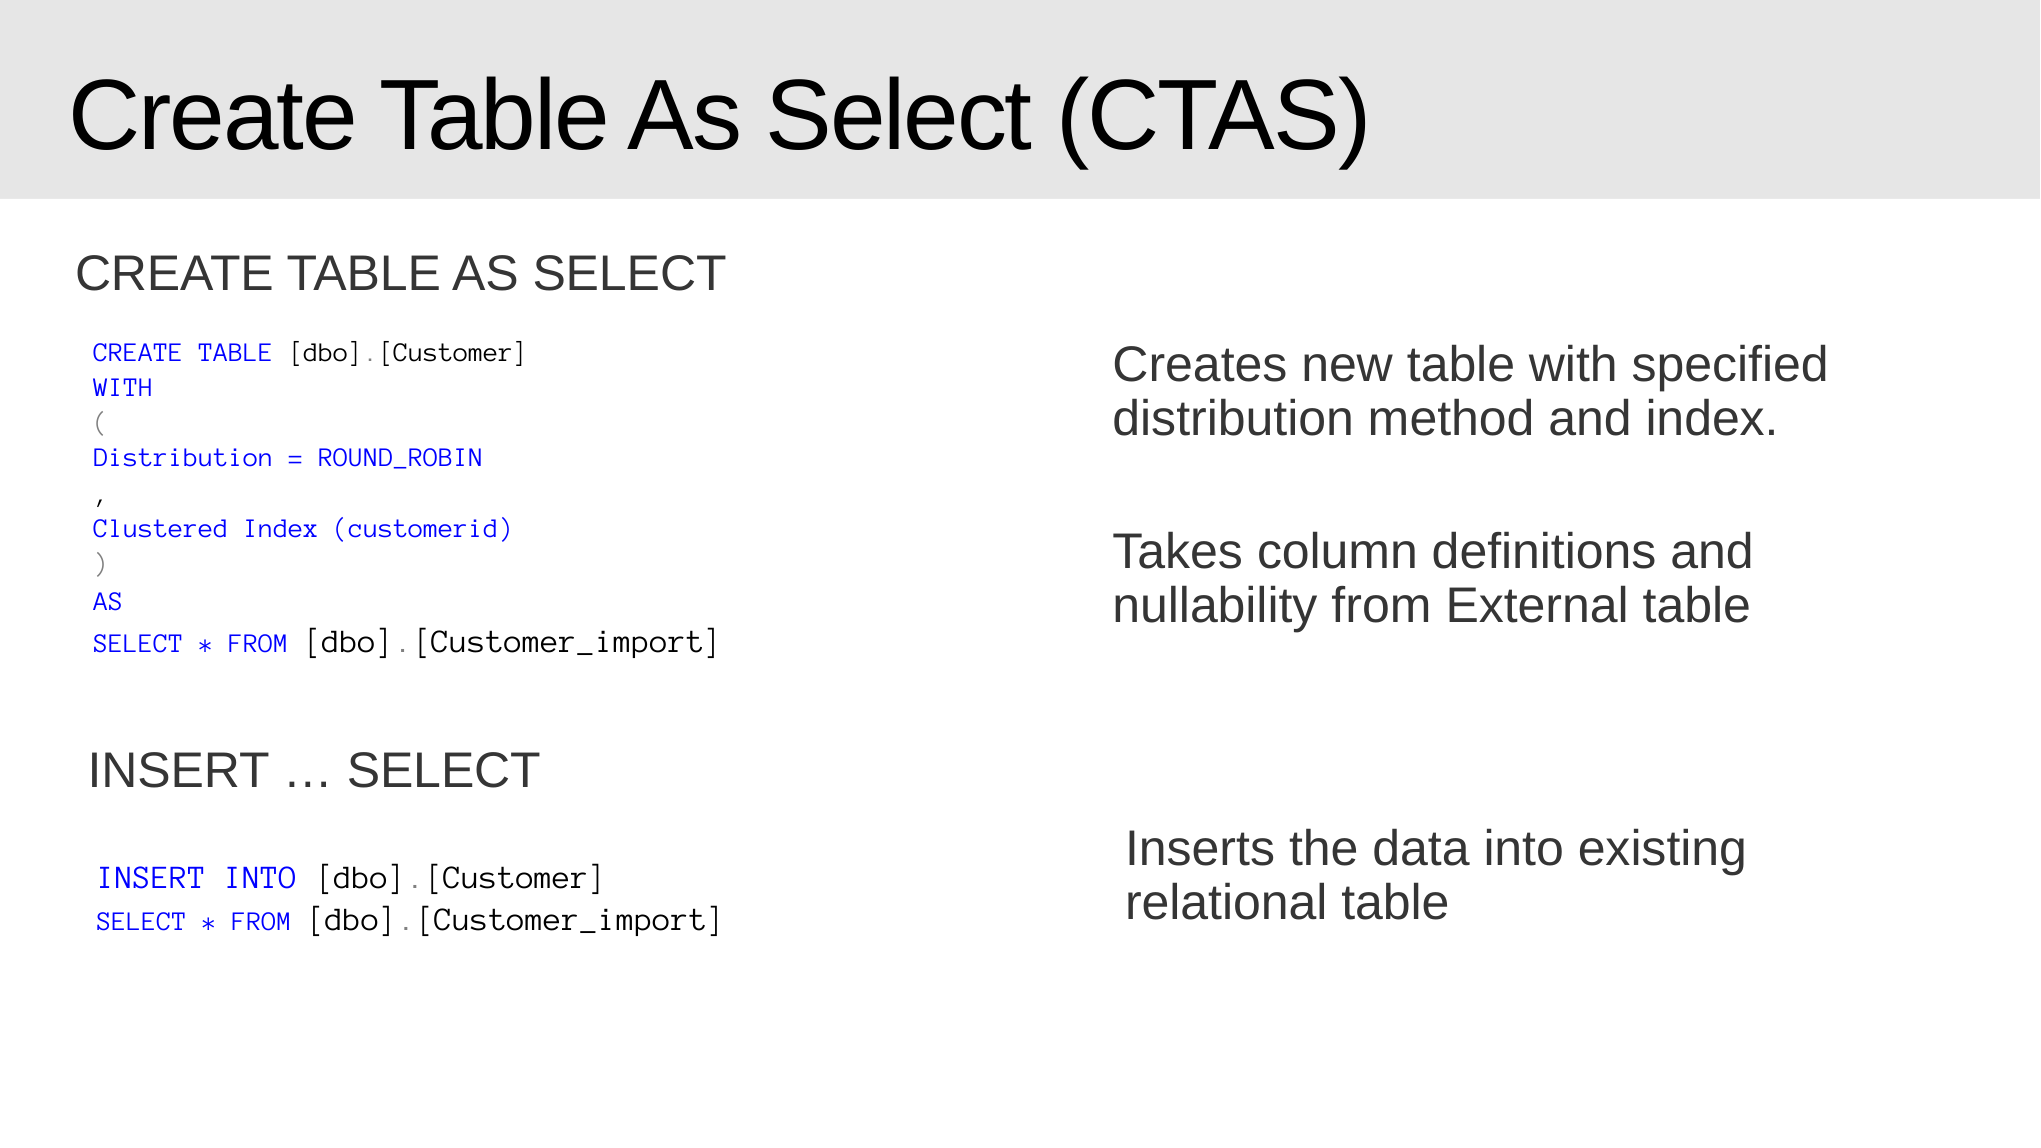

# Create Table As Select (CTAS)
CREATE TABLE AS SELECT

CREATE TABLE [dbo].[Customer]
WITH
(
Distribution = ROUND_ROBIN
,
Clustered Index (customerid)
)
AS
SELECT * FROM [dbo].[Customer_import]
Creates new table with specified distribution method and index.

Takes column definitions and nullability from External table
INSERT … SELECT
Inserts the data into existing relational table
INSERT INTO [dbo].[Customer]
SELECT * FROM [dbo].[Customer_import]